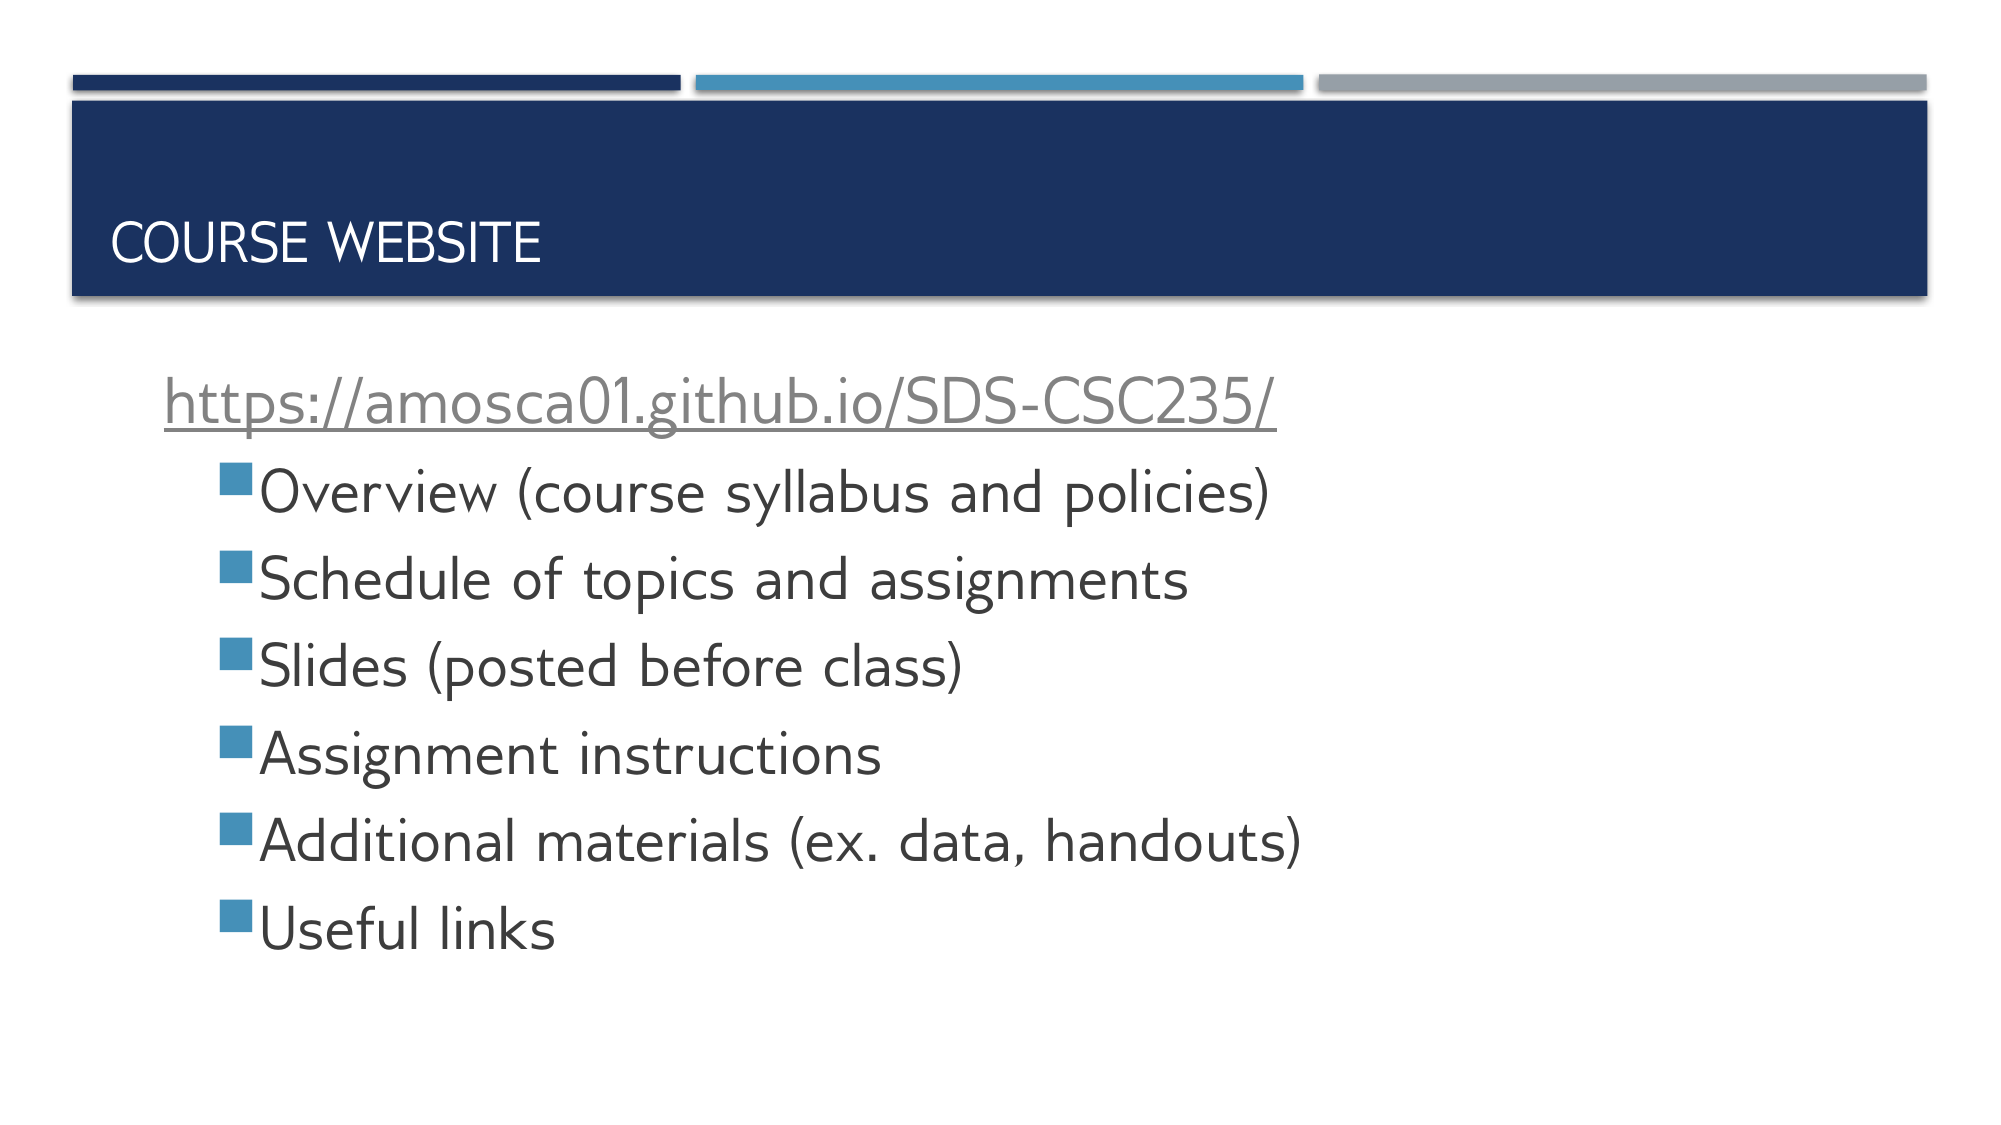

# Course website
https://amosca01.github.io/SDS-CSC235/
Overview (course syllabus and policies)
Schedule of topics and assignments
Slides (posted before class)
Assignment instructions
Additional materials (ex. data, handouts)
Useful links